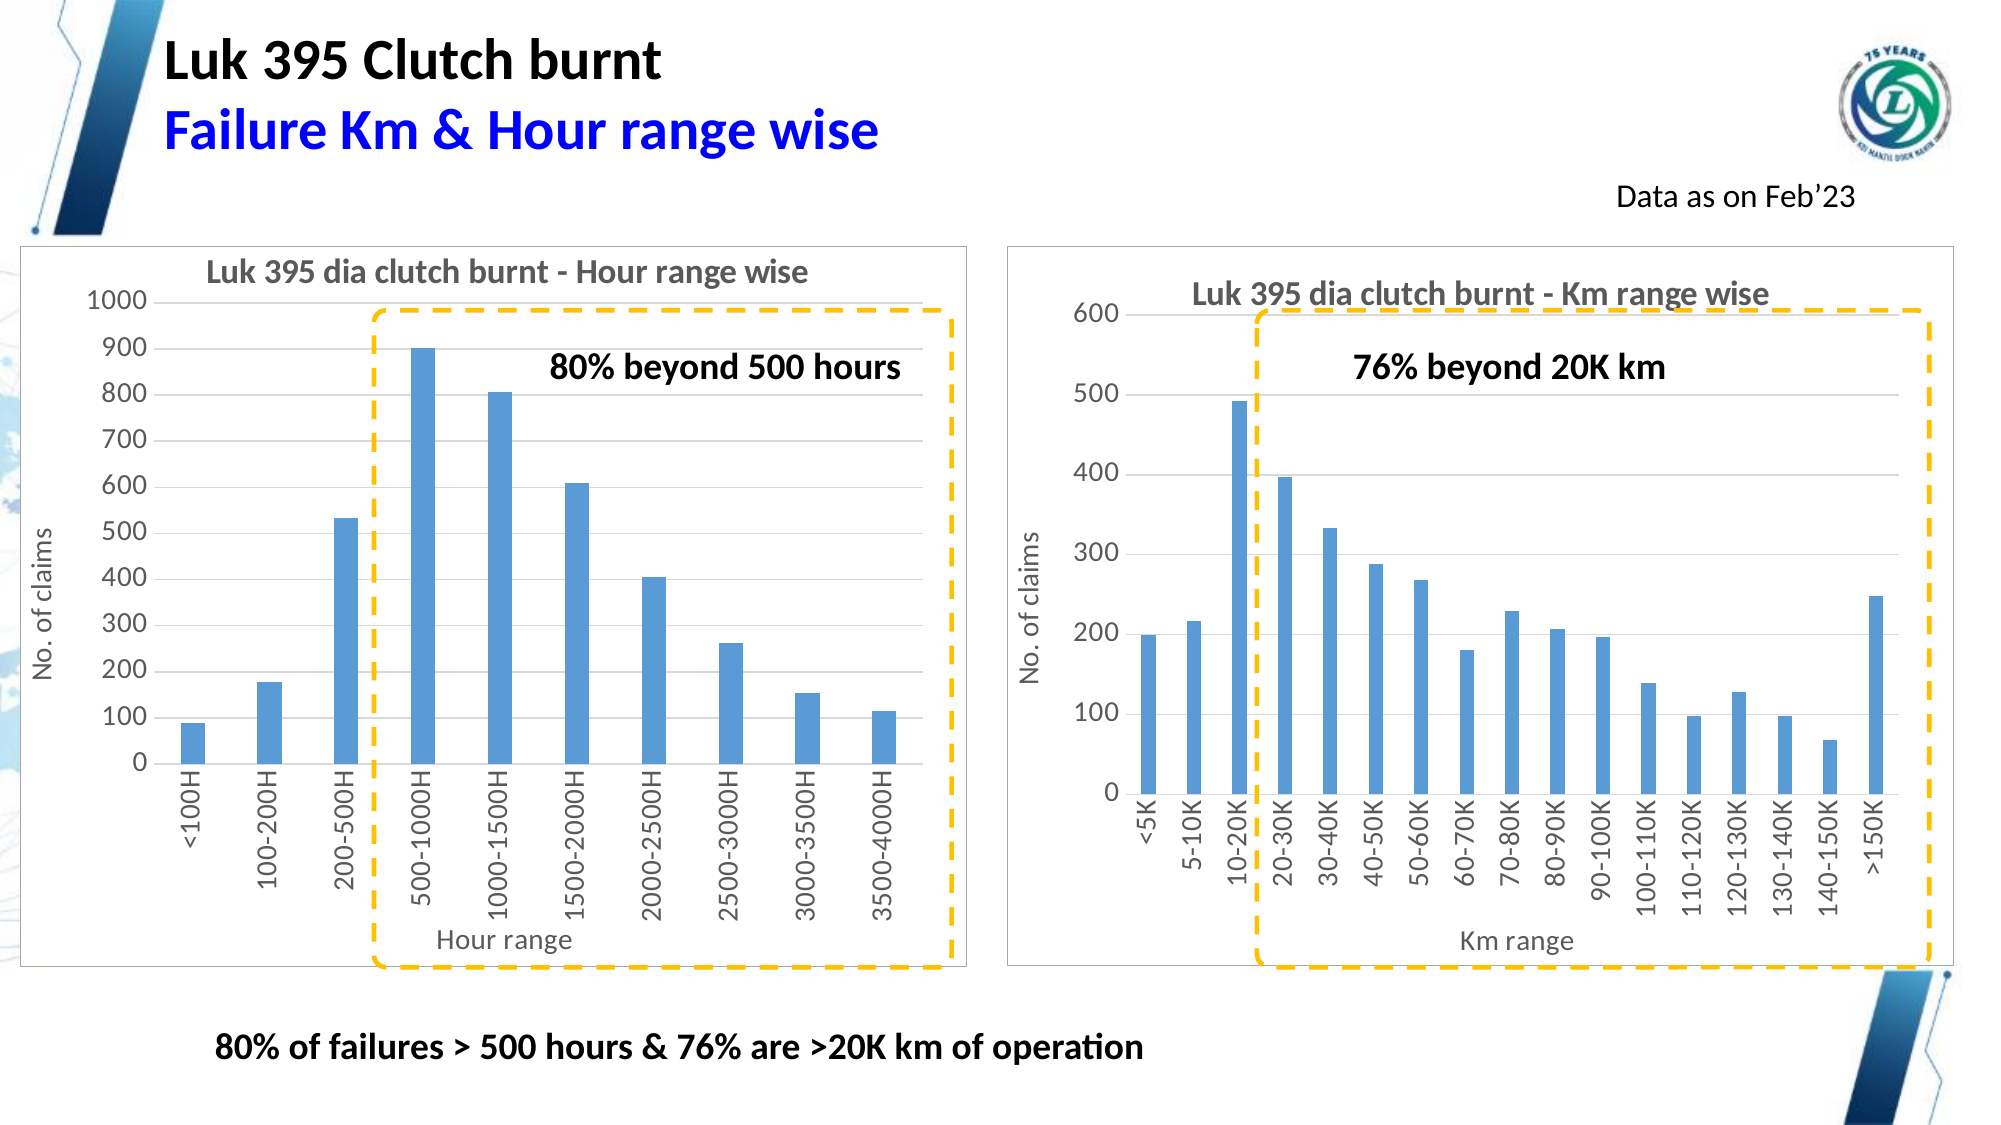

Luk 395 Clutch burnt
Failure Km & Hour range wise
Data as on Feb’23

### Chart: Luk 395 dia clutch burnt - Hour range wise

| Category | H |
|---|---|
| <100H | 88.0 |
| 100-200H | 178.0 |
| 200-500H | 533.0 |
| 500-1000H | 901.0 |
| 1000-1500H | 807.0 |
| 1500-2000H | 609.0 |
| 2000-2500H | 406.0 |
| 2500-3000H | 263.0 |
| 3000-3500H | 153.0 |
| 3500-4000H | 115.0 |

### Chart: Luk 395 dia clutch burnt - Km range wise

| Category | K |
|---|---|
| <5K | 200.0 |
| 5-10K | 217.0 |
| 10-20K | 493.0 |
| 20-30K | 397.0 |
| 30-40K | 334.0 |
| 40-50K | 288.0 |
| 50-60K | 268.0 |
| 60-70K | 181.0 |
| 70-80K | 230.0 |
| 80-90K | 207.0 |
| 90-100K | 197.0 |
| 100-110K | 139.0 |
| 110-120K | 98.0 |
| 120-130K | 128.0 |
| 130-140K | 98.0 |
| 140-150K | 68.0 |
| >150K | 248.0 |

80% beyond 500 hours
76% beyond 20K km
80% of failures > 500 hours & 76% are >20K km of operation